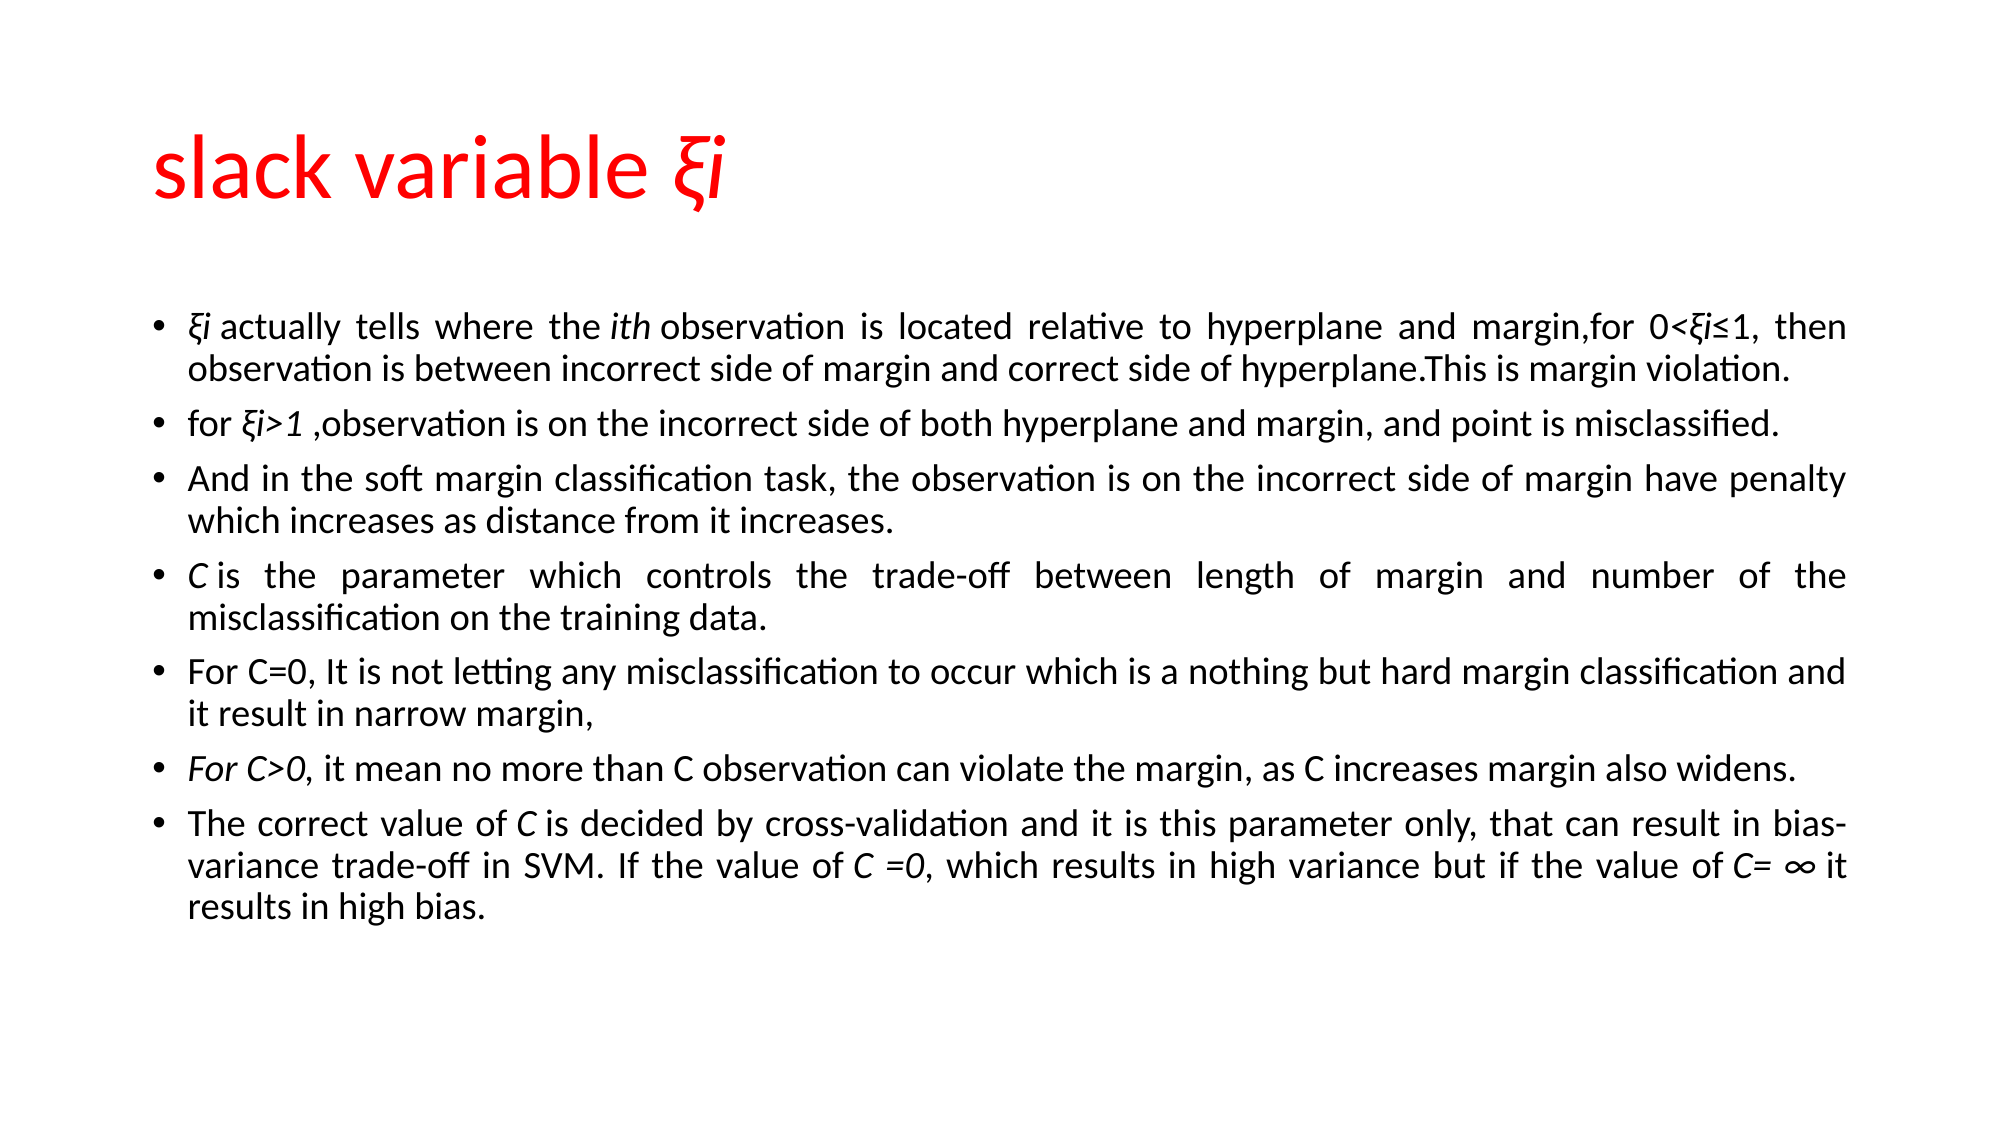

# slack variable ξi
ξi actually tells where the ith observation is located relative to hyperplane and margin,for 0<ξi≤1, then observation is between incorrect side of margin and correct side of hyperplane.This is margin violation.
for ξi>1 ,observation is on the incorrect side of both hyperplane and margin, and point is misclassified.
And in the soft margin classification task, the observation is on the incorrect side of margin have penalty which increases as distance from it increases.
C is the parameter which controls the trade-off between length of margin and number of the misclassification on the training data.
For C=0, It is not letting any misclassification to occur which is a nothing but hard margin classification and it result in narrow margin,
For C>0, it mean no more than C observation can violate the margin, as C increases margin also widens.
The correct value of C is decided by cross-validation and it is this parameter only, that can result in bias-variance trade-off in SVM. If the value of C =0, which results in high variance but if the value of C= ∞ it results in high bias.